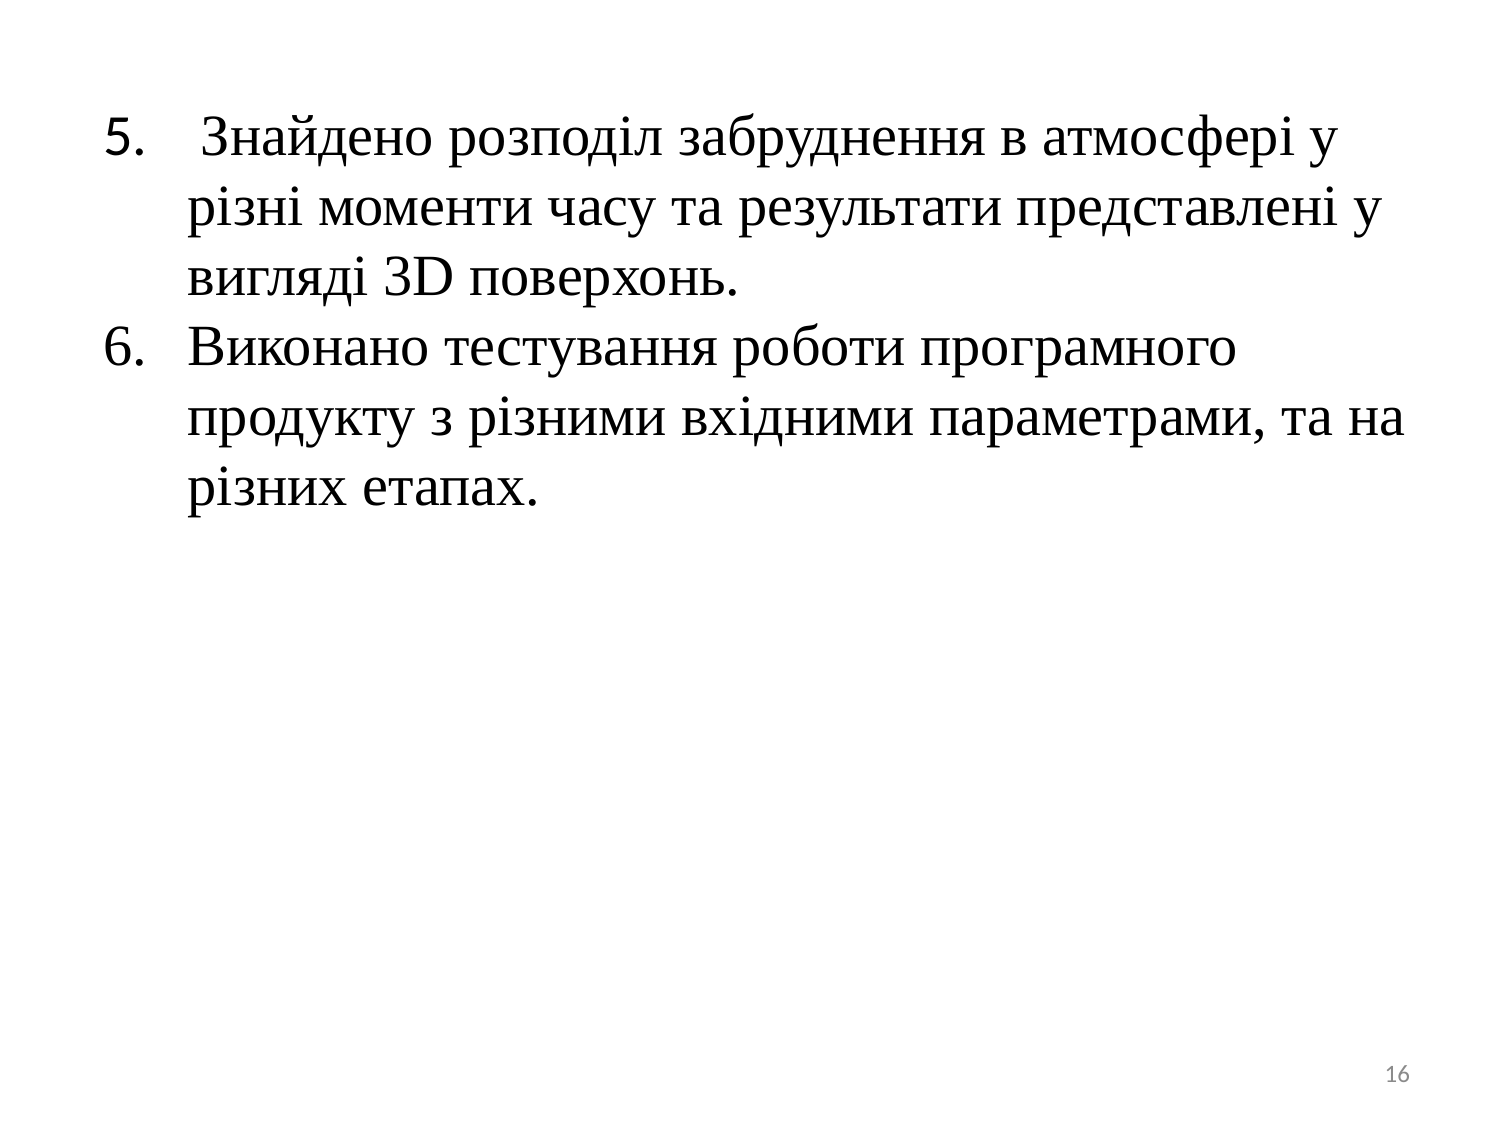

Знайдено розподіл забруднення в атмосфері у різні моменти часу та результати представлені у вигляді 3D поверхонь.
Виконано тестування роботи програмного продукту з різними вхідними параметрами, та на різних етапах.

16